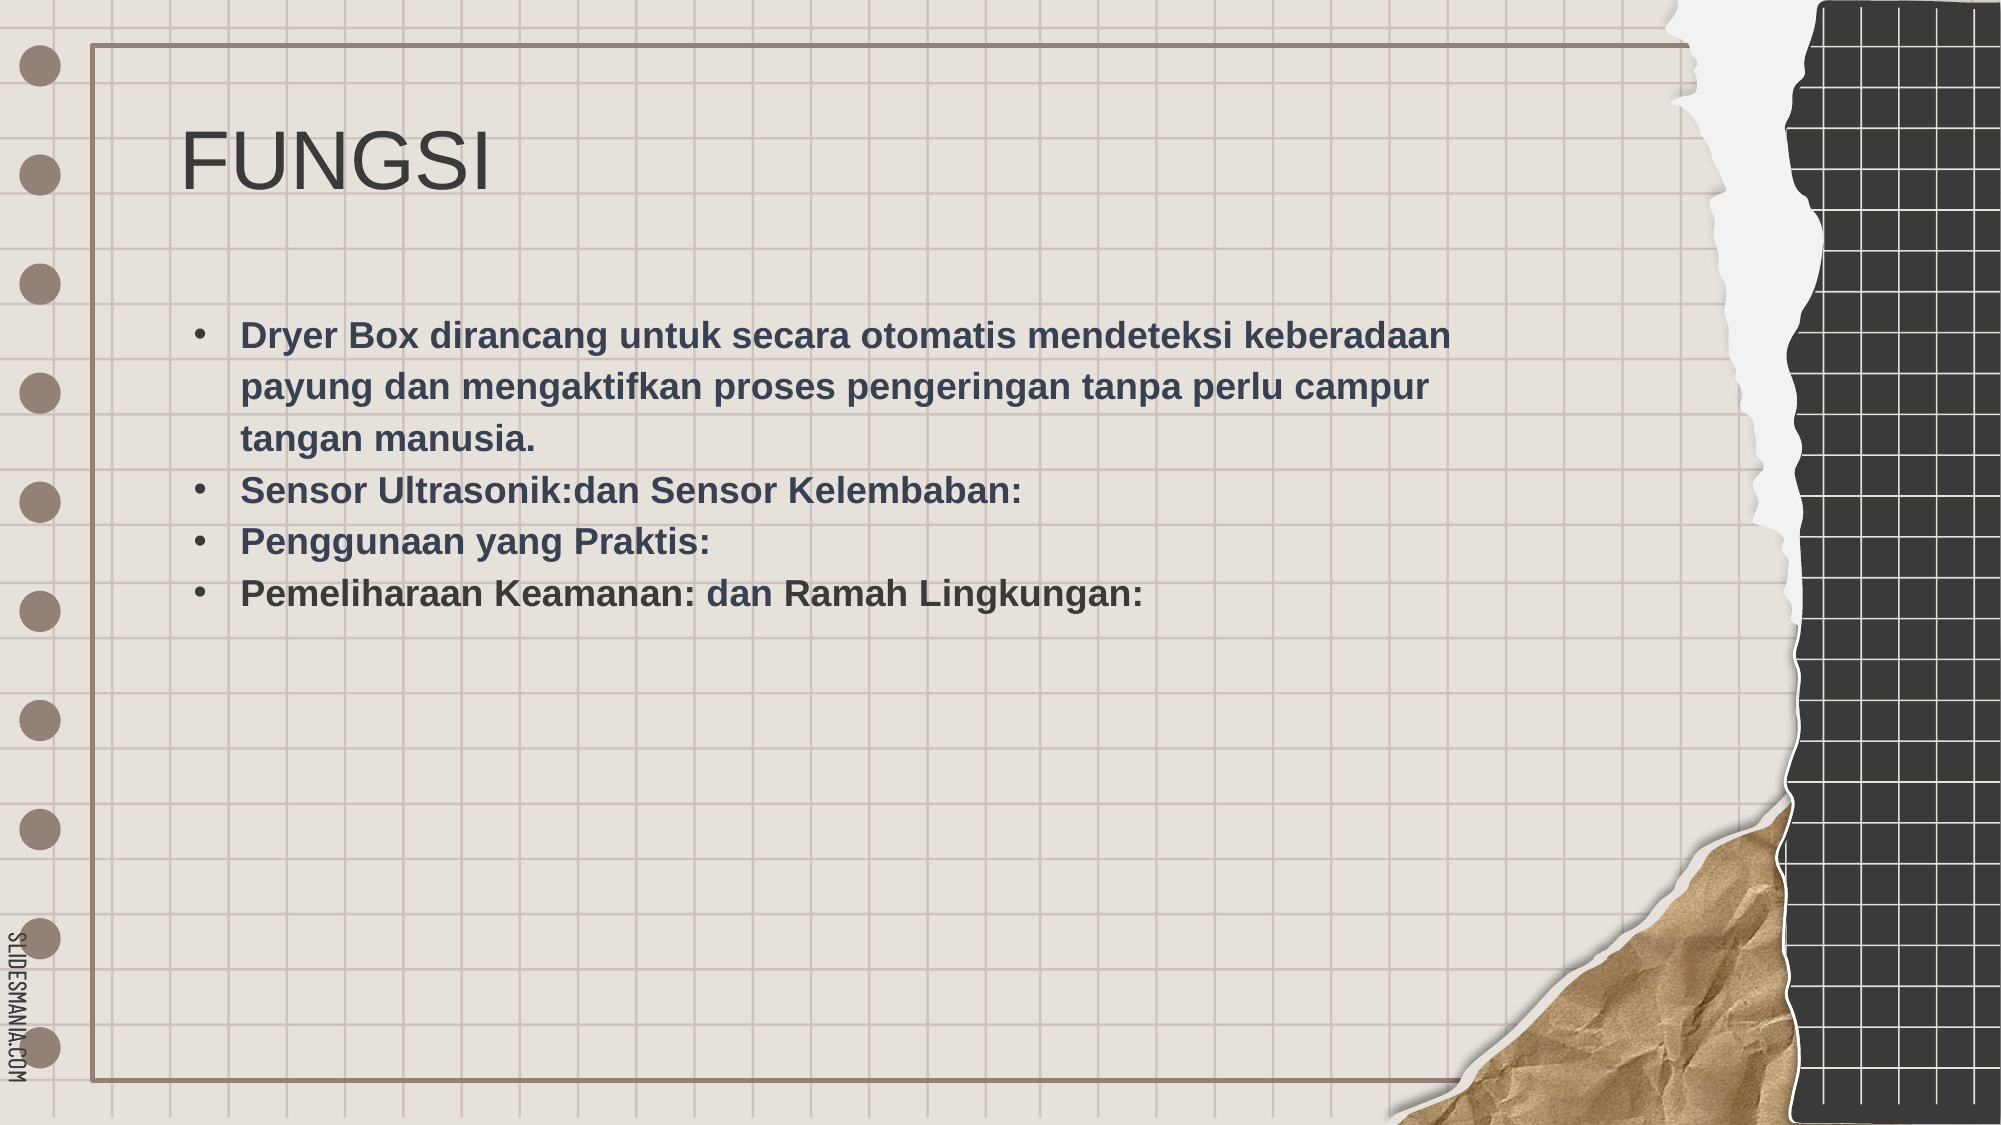

# FUNGSI
Dryer Box dirancang untuk secara otomatis mendeteksi keberadaan payung dan mengaktifkan proses pengeringan tanpa perlu campur tangan manusia.
Sensor Ultrasonik:dan Sensor Kelembaban:
Penggunaan yang Praktis:
Pemeliharaan Keamanan: dan Ramah Lingkungan: